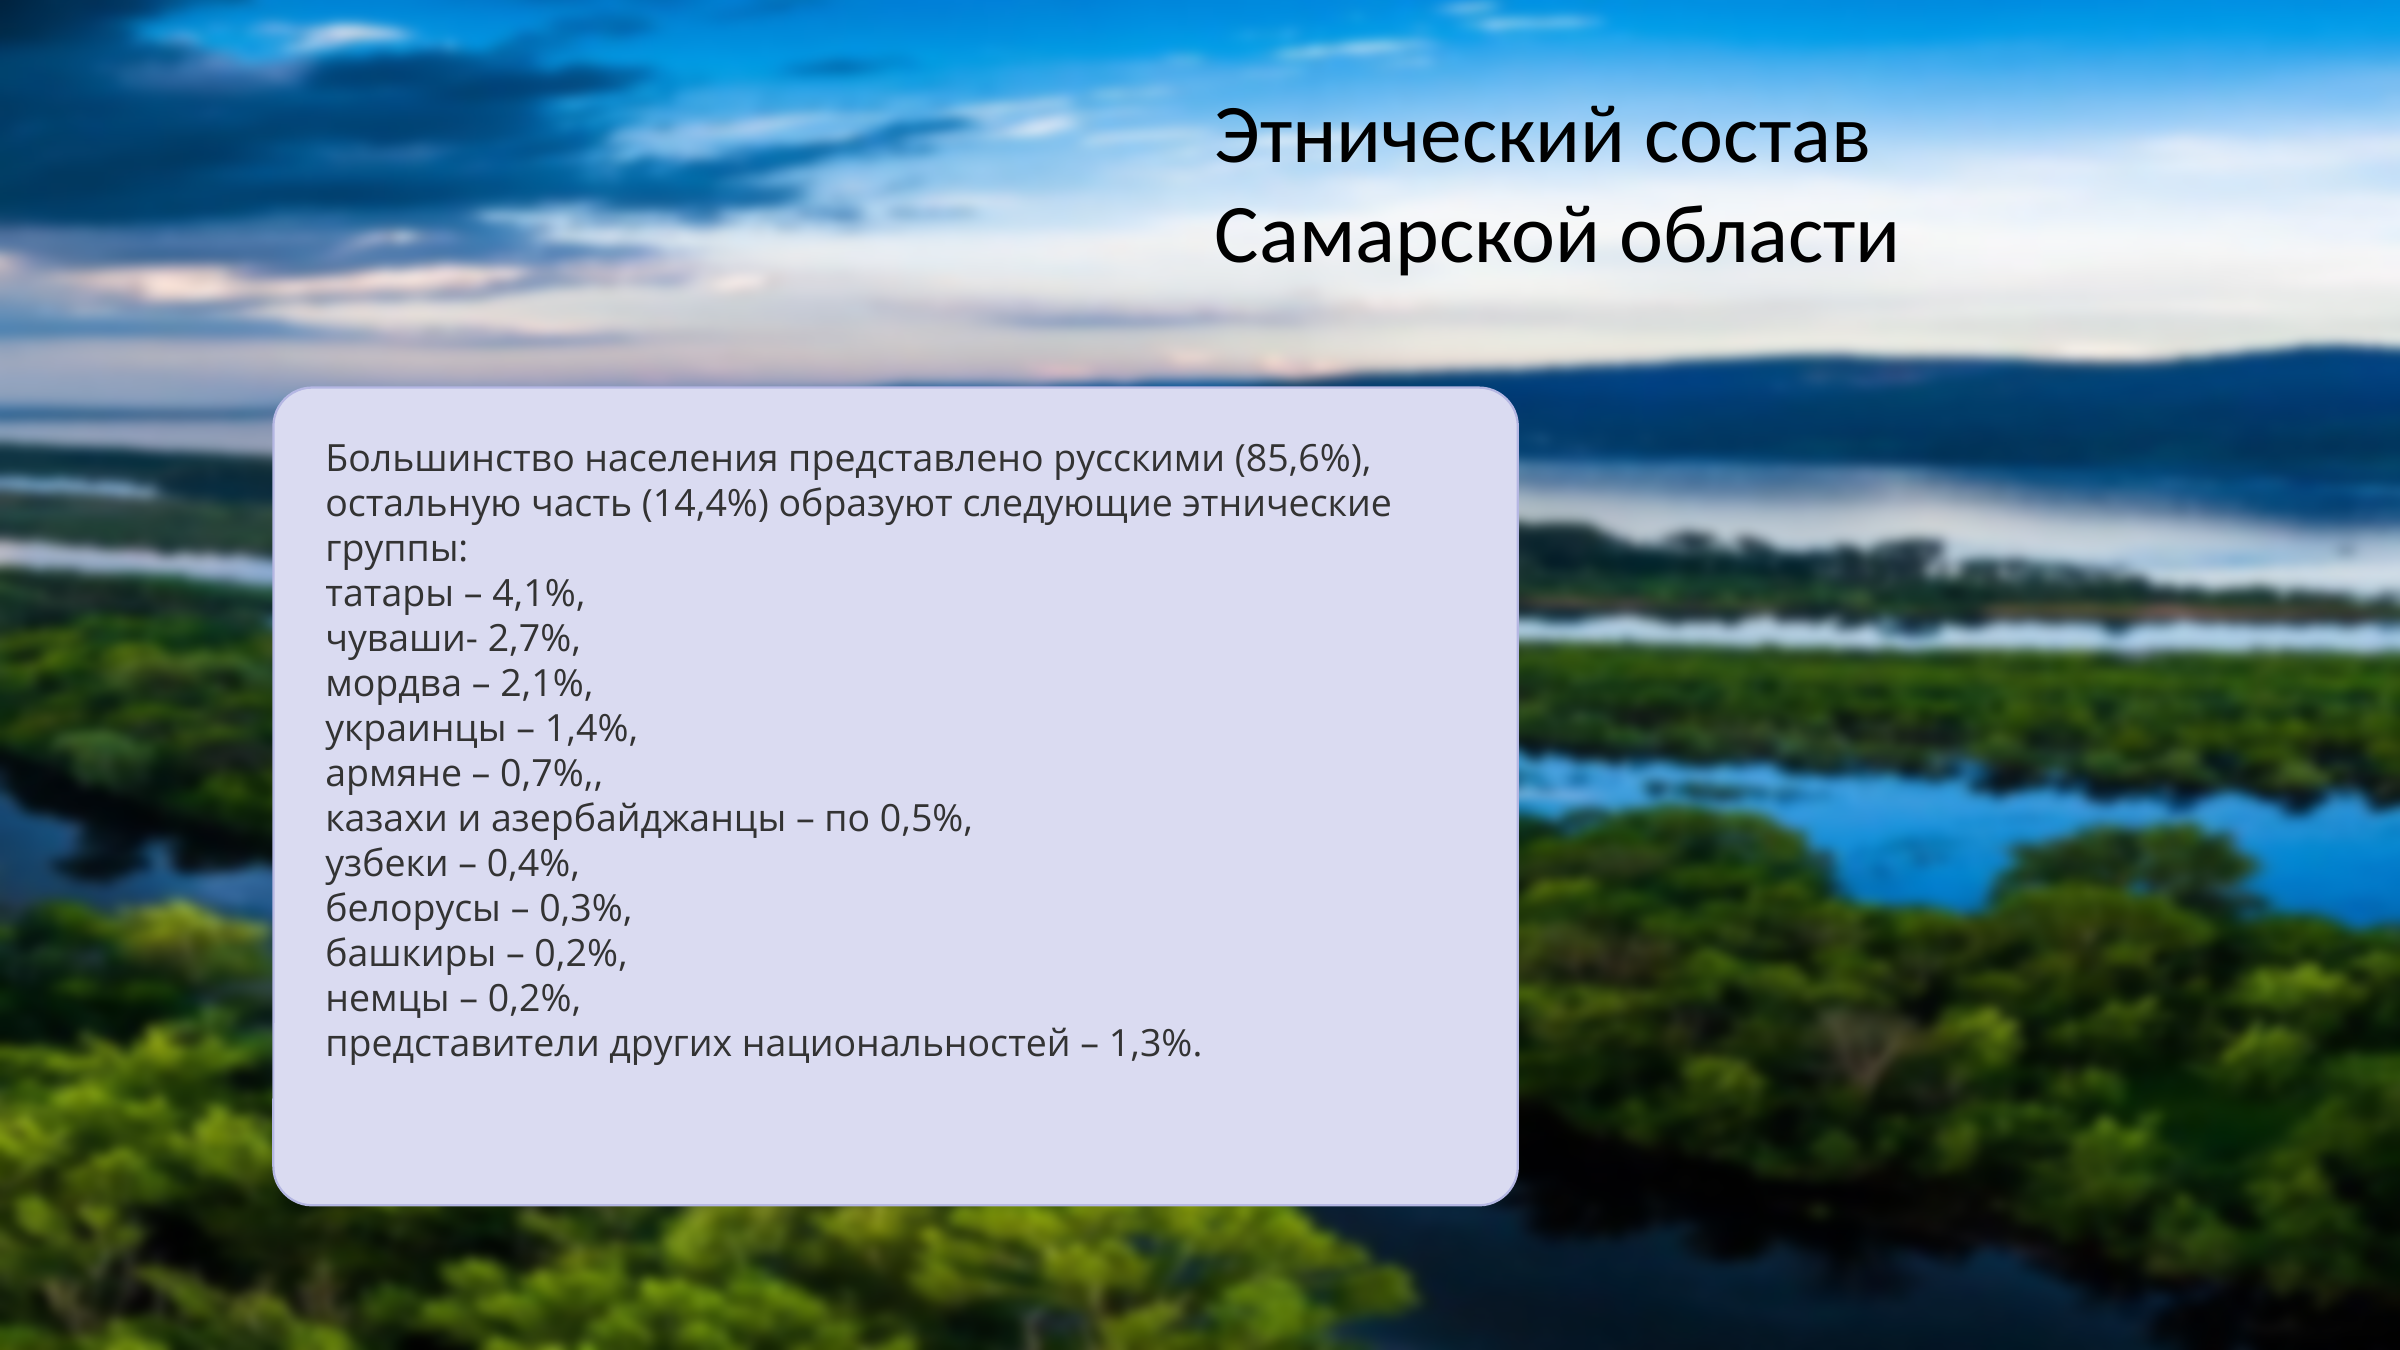

Этнический состав Самарской области

Большинство населения представлено русскими (85,6%), остальную часть (14,4%) образуют следующие этнические группы:
татары – 4,1%,
чуваши- 2,7%,
мордва – 2,1%,
украинцы – 1,4%,
армяне – 0,7%,,
казахи и азербайджанцы – по 0,5%,
узбеки – 0,4%,
белорусы – 0,3%,
башкиры – 0,2%,
немцы – 0,2%,
представители других национальностей – 1,3%.